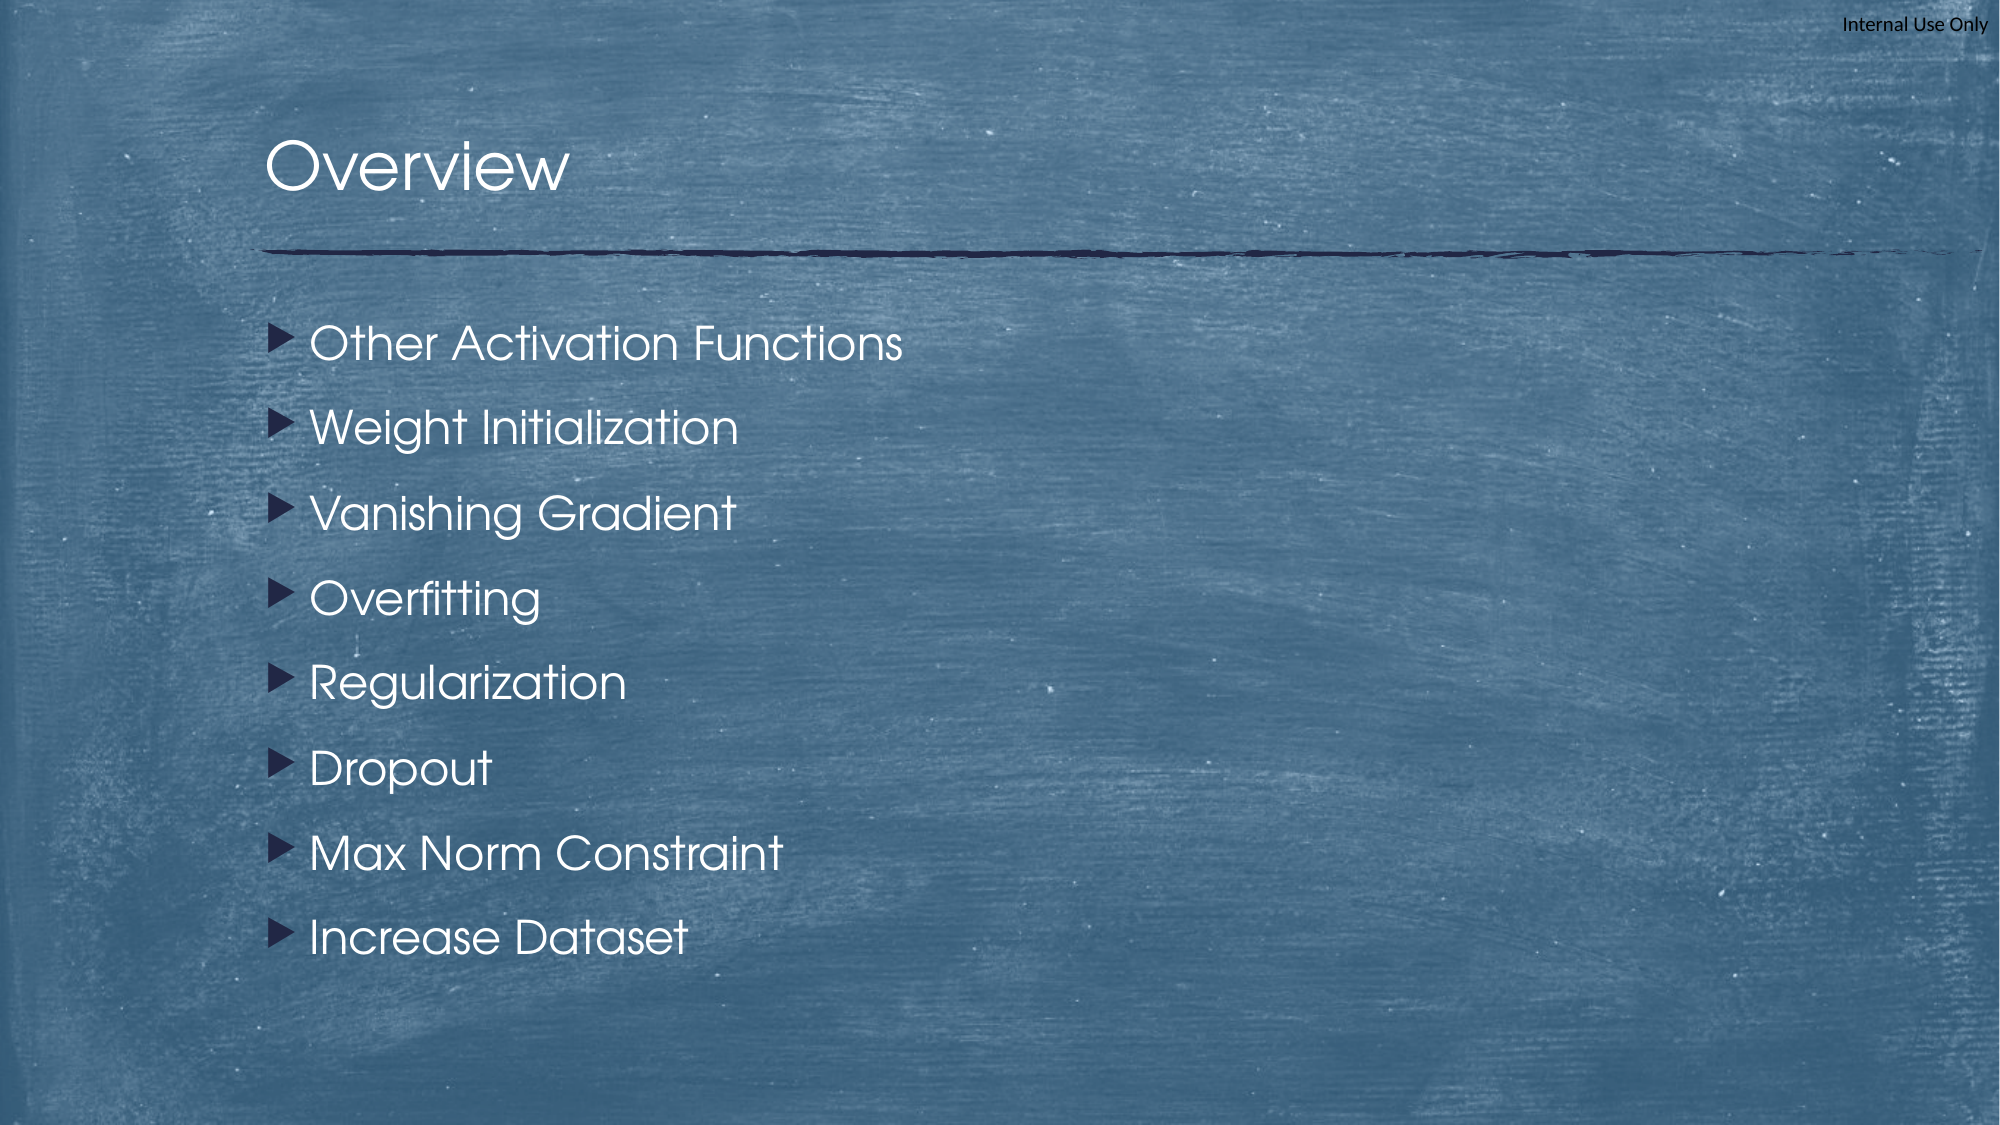

# Overview
Other Activation Functions
Weight Initialization
Vanishing Gradient
Overfitting
Regularization
Dropout
Max Norm Constraint
Increase Dataset